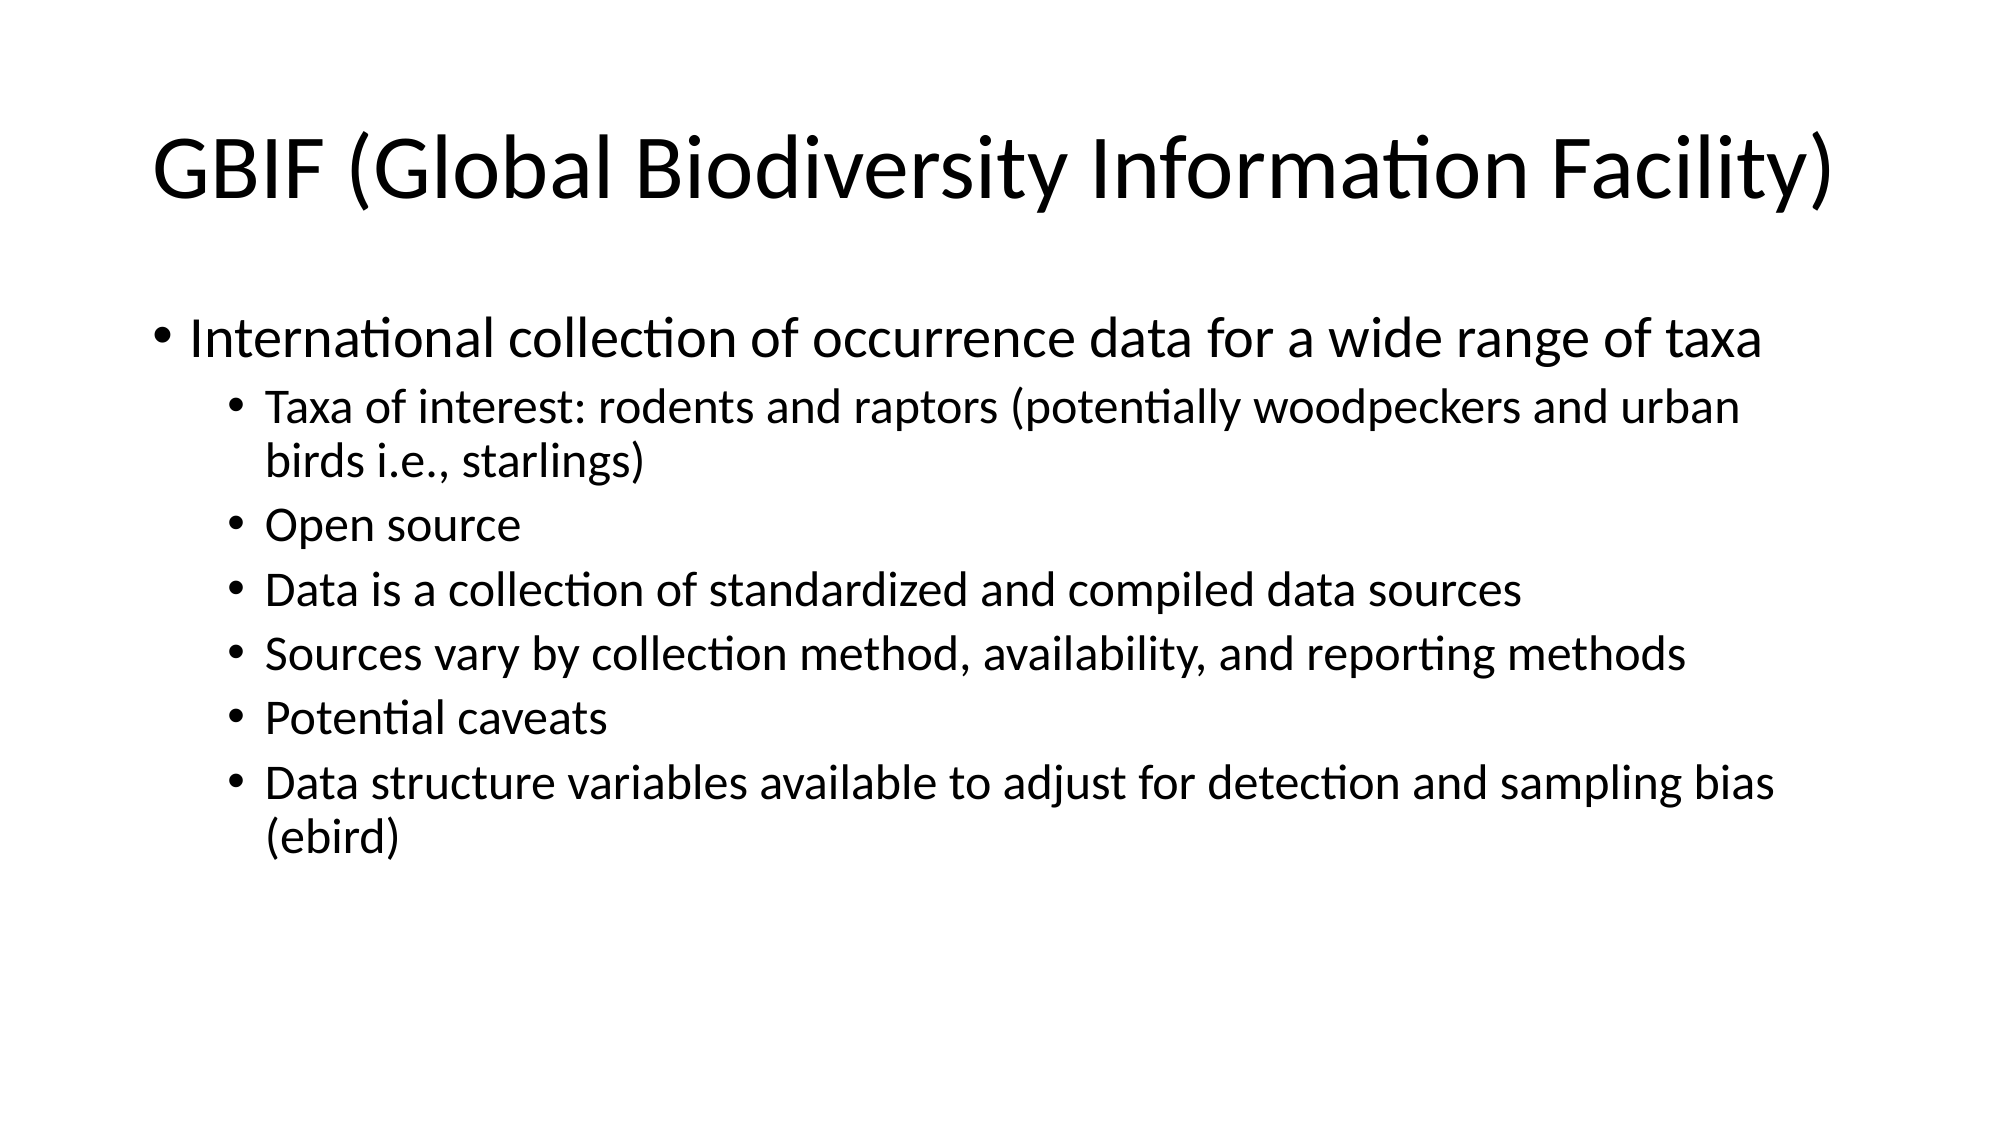

# GBIF (Global Biodiversity Information Facility)
International collection of occurrence data for a wide range of taxa
Taxa of interest: rodents and raptors (potentially woodpeckers and urban birds i.e., starlings)
Open source
Data is a collection of standardized and compiled data sources
Sources vary by collection method, availability, and reporting methods
Potential caveats
Data structure variables available to adjust for detection and sampling bias (ebird)